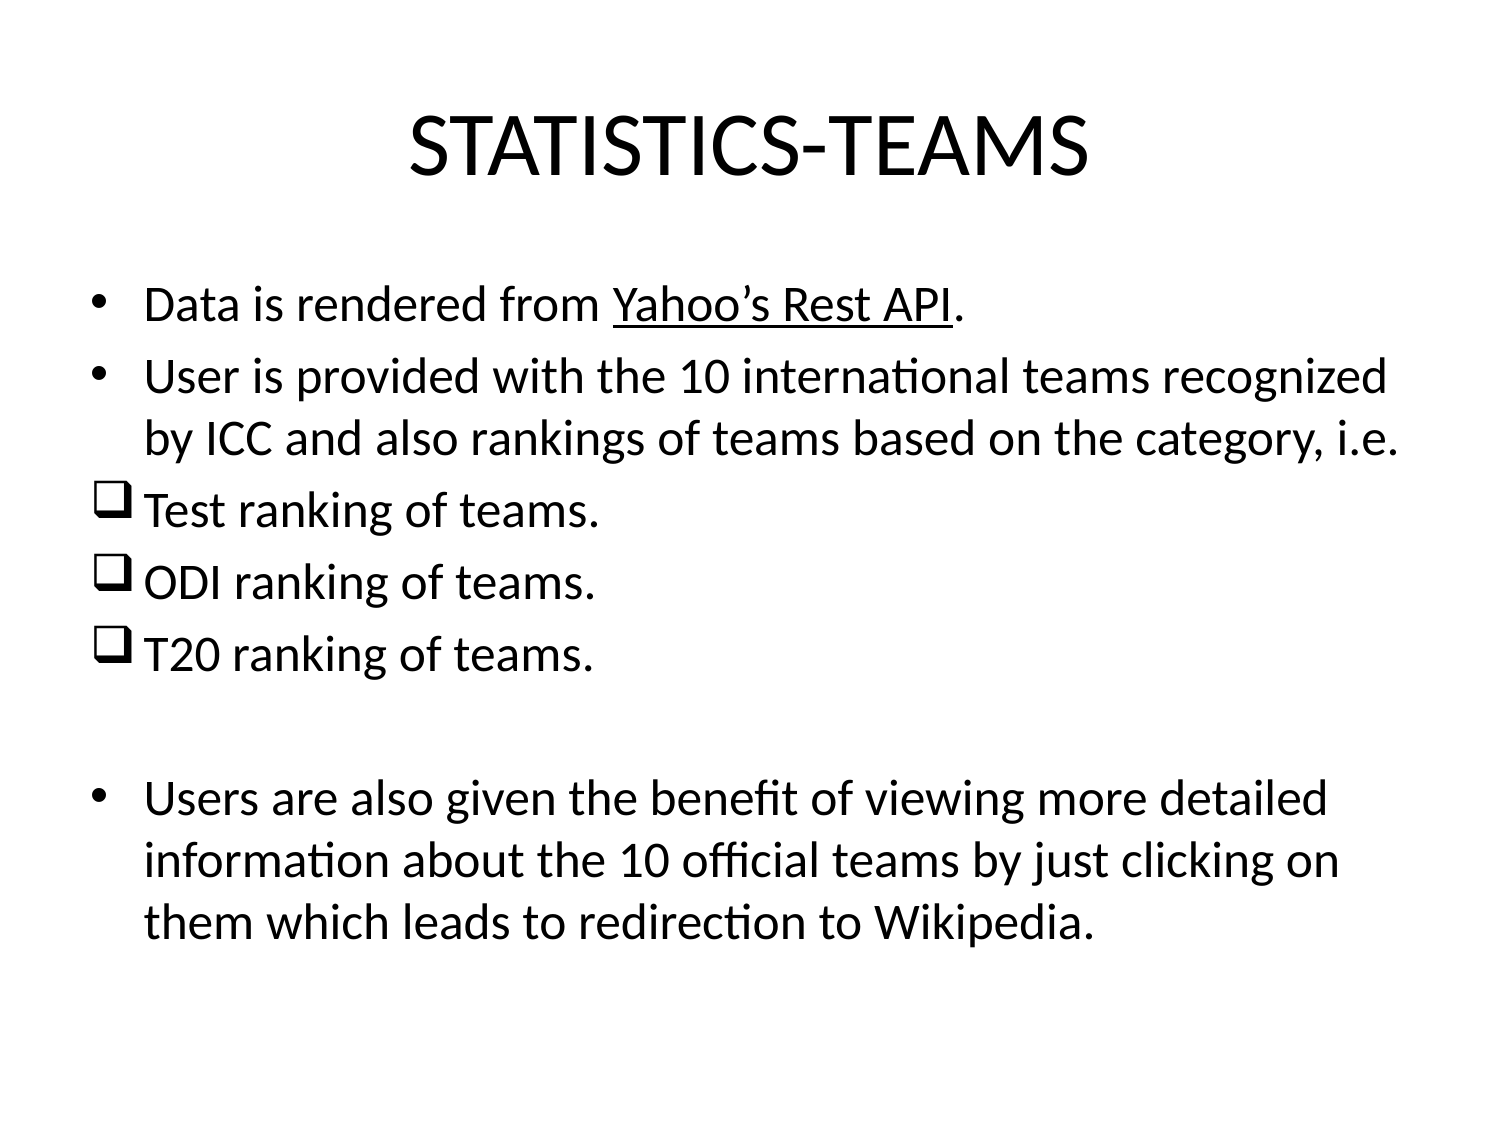

# STATISTICS-TEAMS
Data is rendered from Yahoo’s Rest API.
User is provided with the 10 international teams recognized by ICC and also rankings of teams based on the category, i.e.
Test ranking of teams.
ODI ranking of teams.
T20 ranking of teams.

Users are also given the benefit of viewing more detailed information about the 10 official teams by just clicking on them which leads to redirection to Wikipedia.